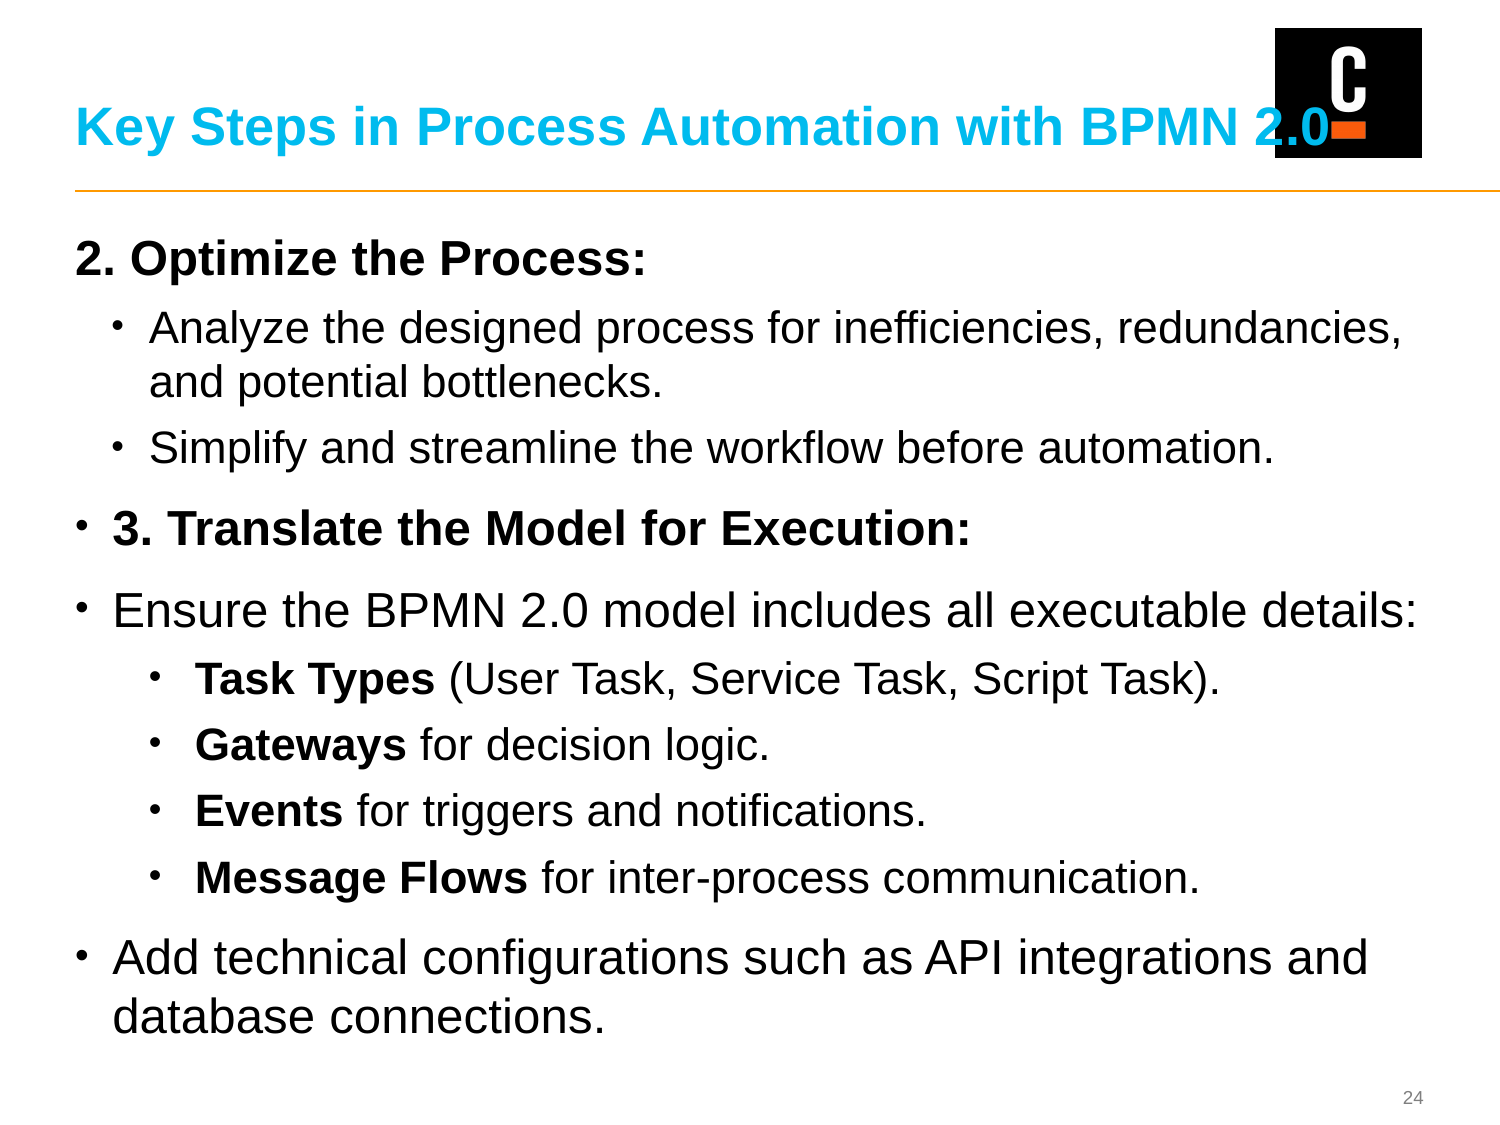

# Key Steps in Process Automation with BPMN 2.0
2. Optimize the Process:
Analyze the designed process for inefficiencies, redundancies, and potential bottlenecks.
Simplify and streamline the workflow before automation.
3. Translate the Model for Execution:
Ensure the BPMN 2.0 model includes all executable details:
Task Types (User Task, Service Task, Script Task).
Gateways for decision logic.
Events for triggers and notifications.
Message Flows for inter-process communication.
Add technical configurations such as API integrations and database connections.